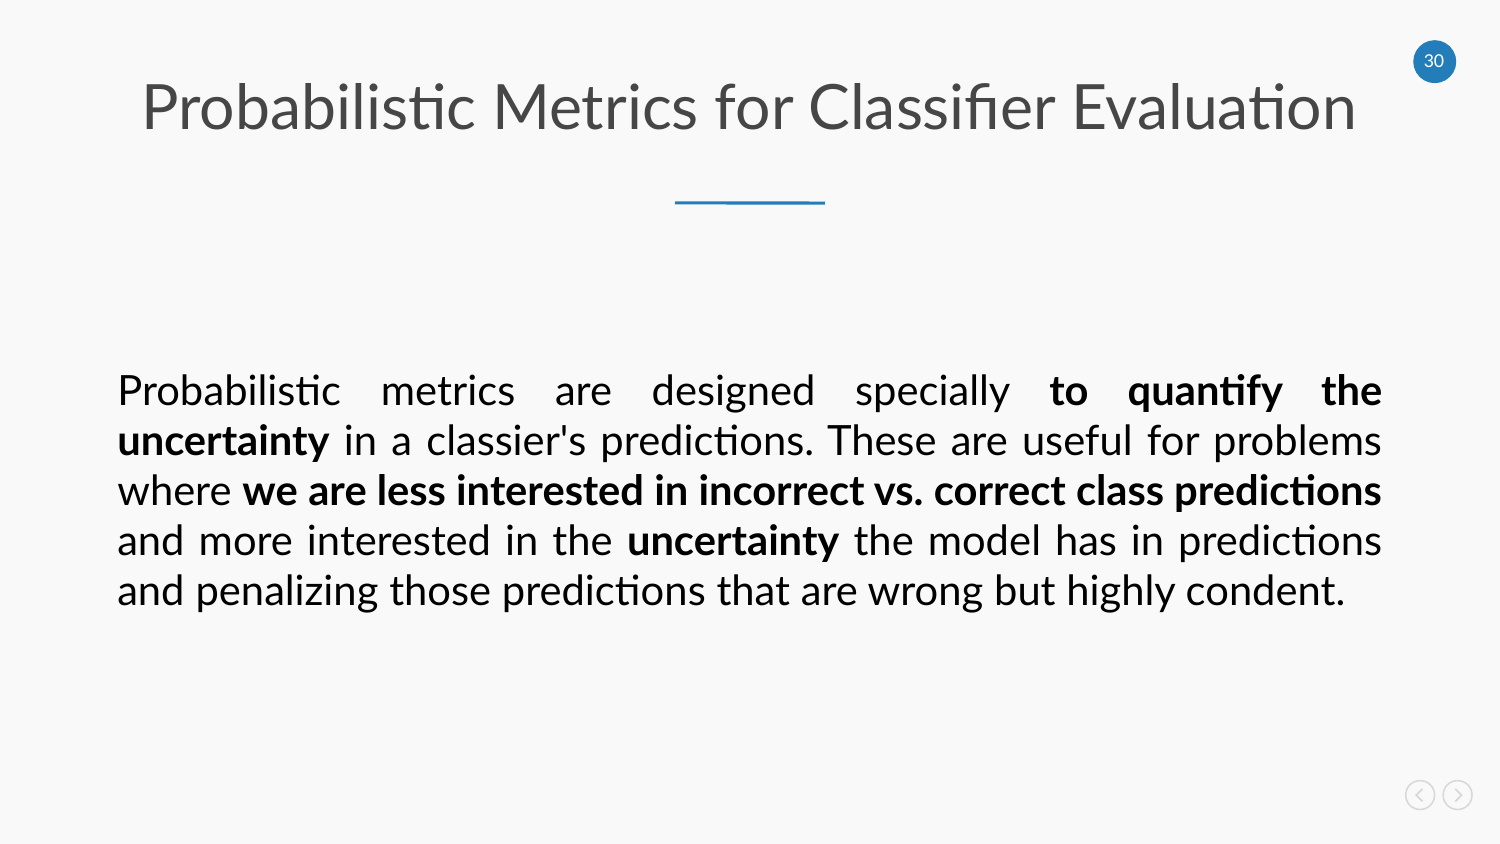

Probabilistic Metrics for Classifier Evaluation

Probabilistic metrics are designed specially to quantify the uncertainty in a classier's predictions. These are useful for problems where we are less interested in incorrect vs. correct class predictions and more interested in the uncertainty the model has in predictions and penalizing those predictions that are wrong but highly condent.